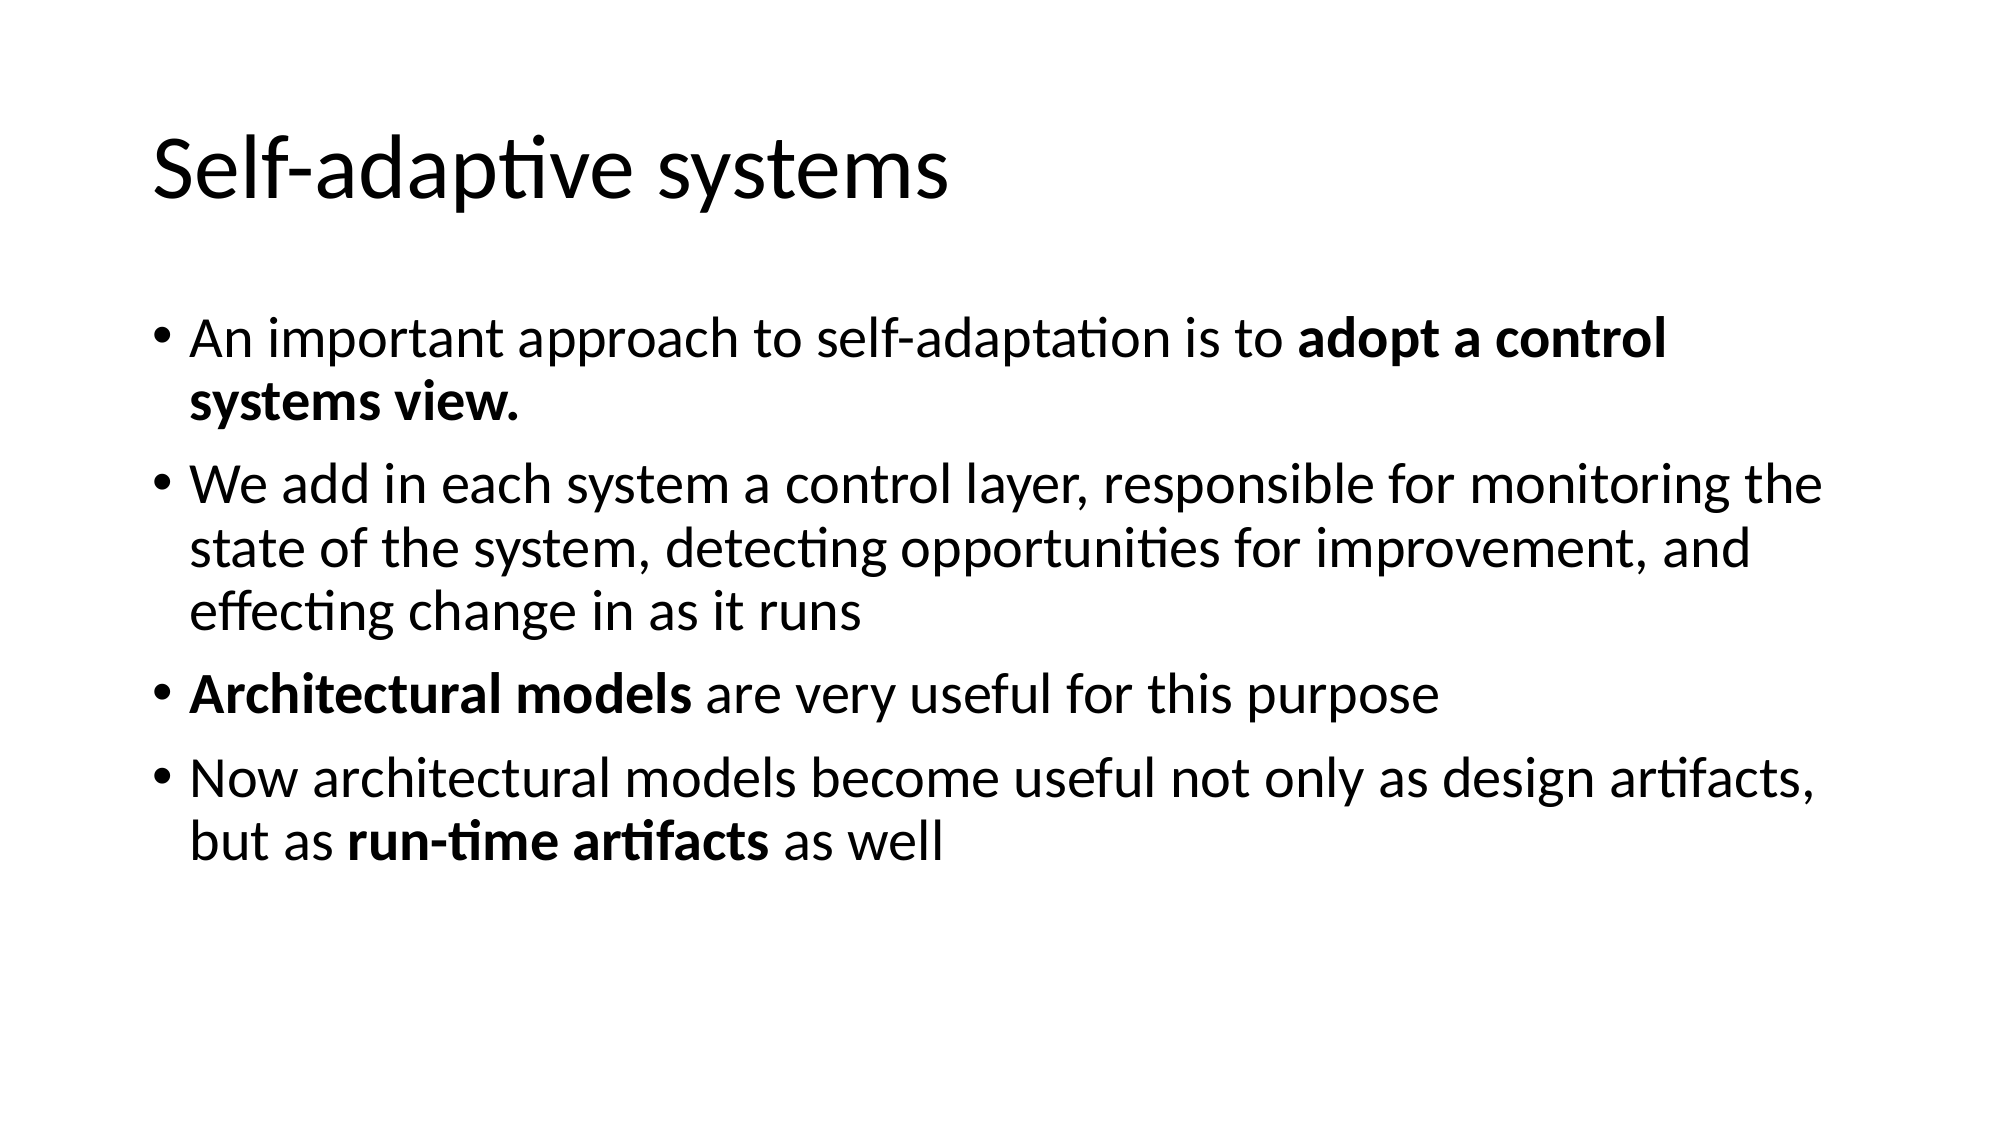

# Self-adaptive systems
An important approach to self-adaptation is to adopt a control systems view.
We add in each system a control layer, responsible for monitoring the state of the system, detecting opportunities for improvement, and effecting change in as it runs
Architectural models are very useful for this purpose
Now architectural models become useful not only as design artifacts, but as run-time artifacts as well